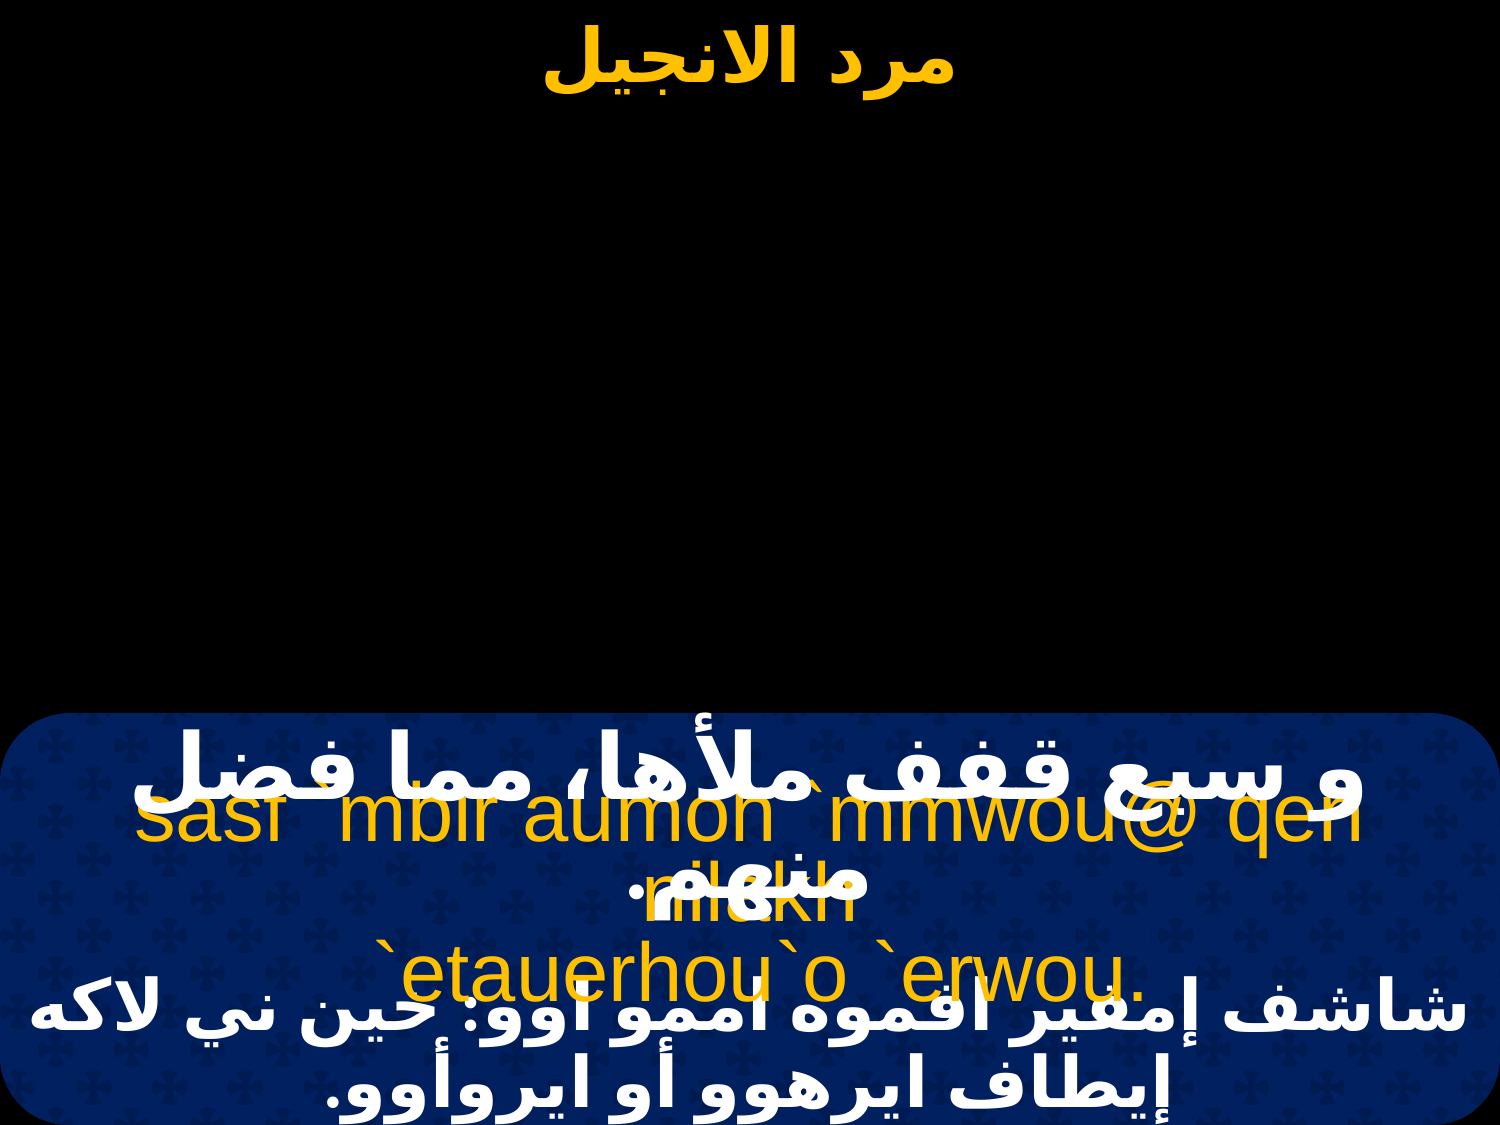

و سبع قفف ملأها، مما فضل منهم.
sasf `mbir aumoh `mmwou@ qen nilakh
 `etauerhou`o `erwou.
شاشف إمفير افموه اممو اوو: خين ني لاكه إيطاف ايرهوو أو ايروأوو.